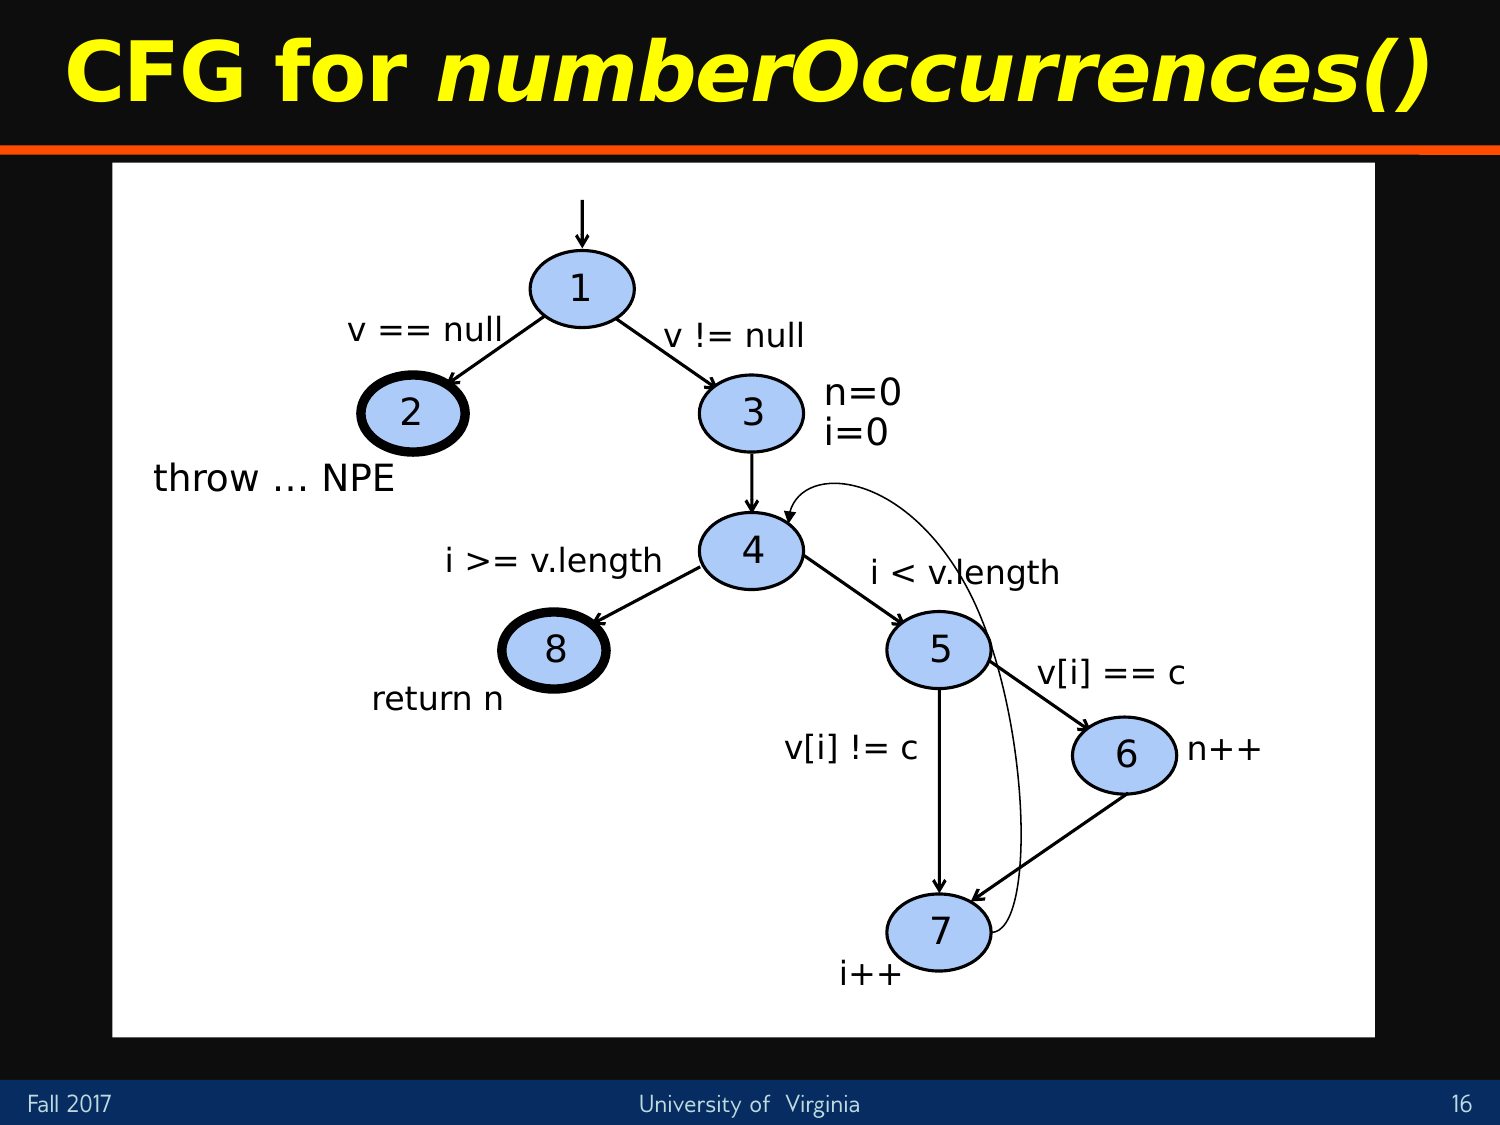

# CFG for numberOccurrences()

1
v == null
v != null

n=0
i=0

2

3
throw … NPE

4
i >= v.length
i < v.length

5

8
v[i] == c

return n

6
v[i] != c
n++

7
i++